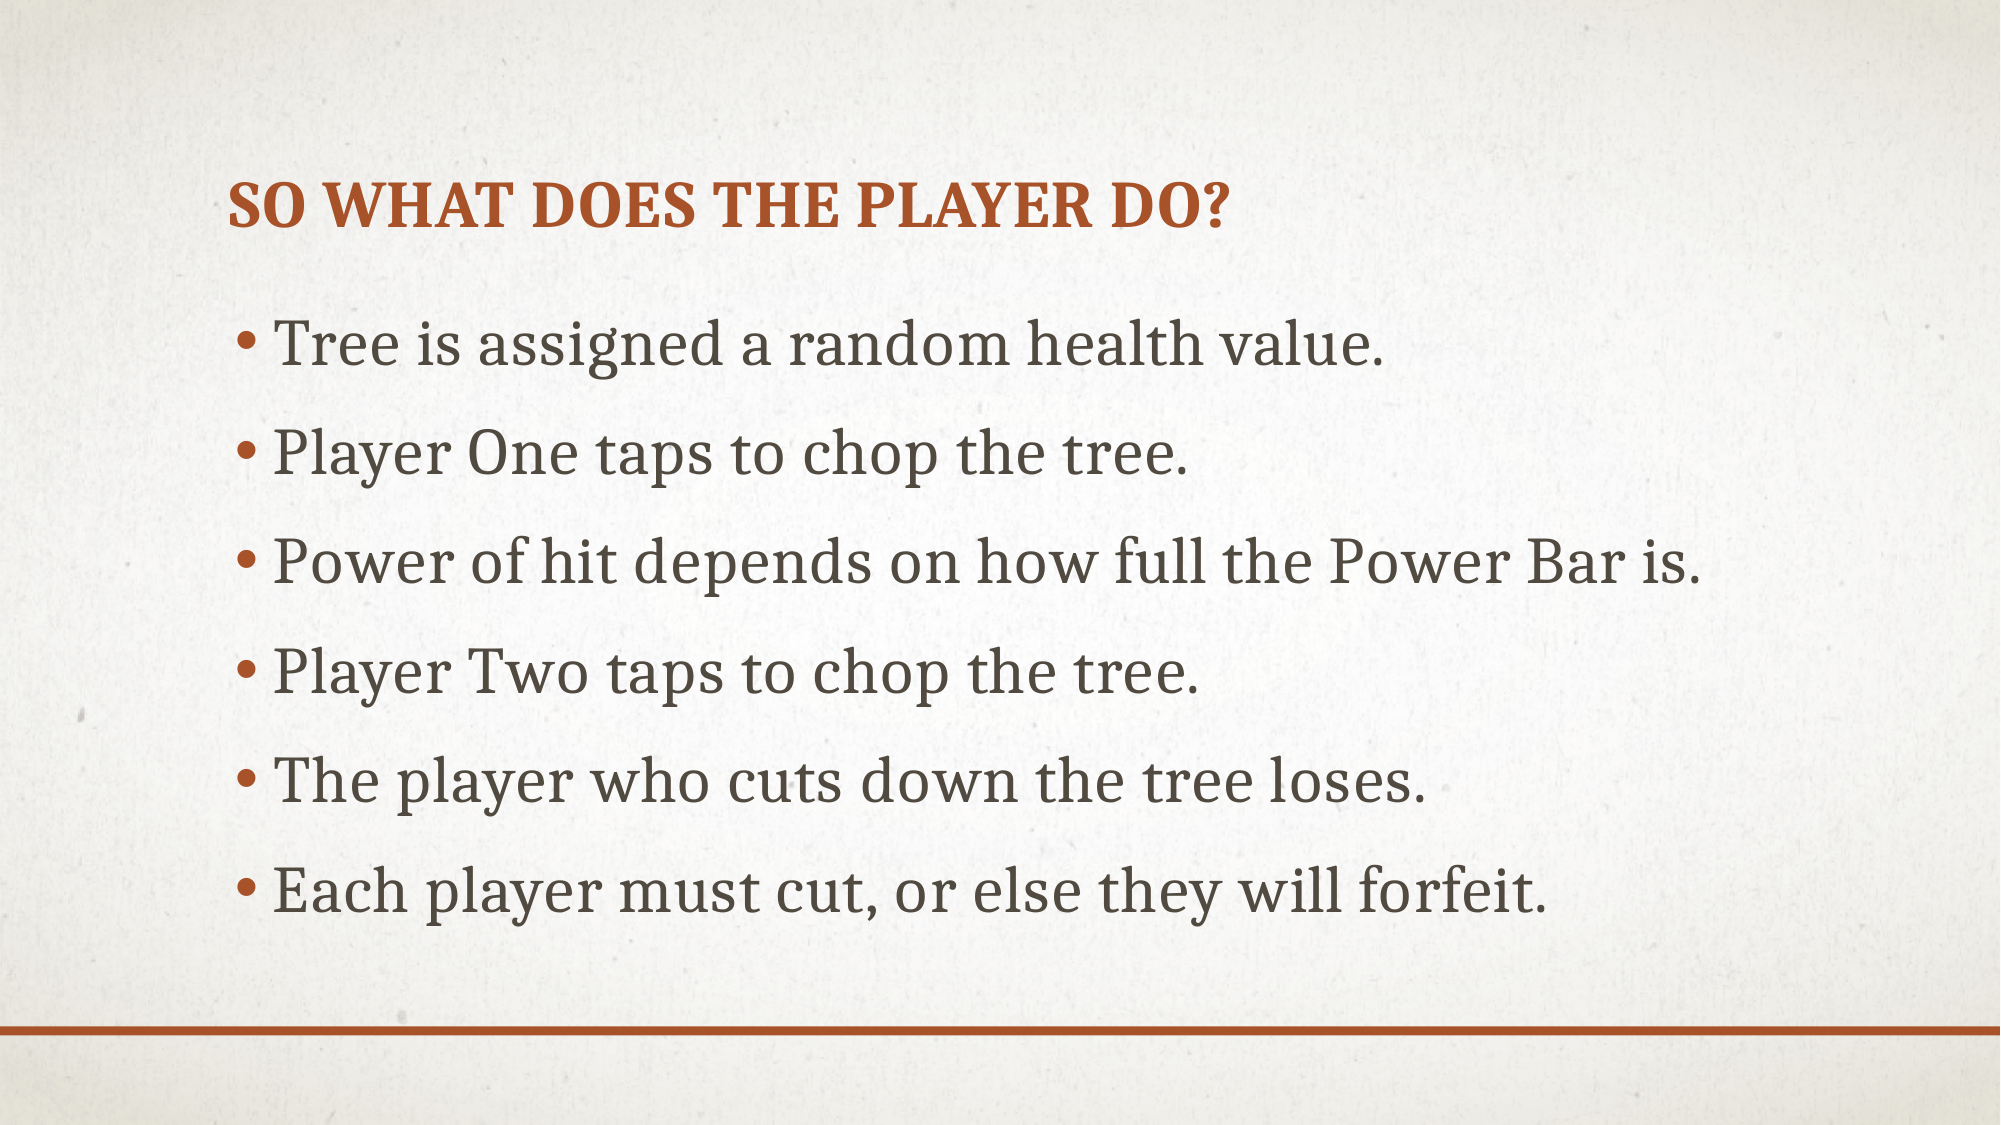

# So what does the player do?
Tree is assigned a random health value.
Player One taps to chop the tree.
Power of hit depends on how full the Power Bar is.
Player Two taps to chop the tree.
The player who cuts down the tree loses.
Each player must cut, or else they will forfeit.